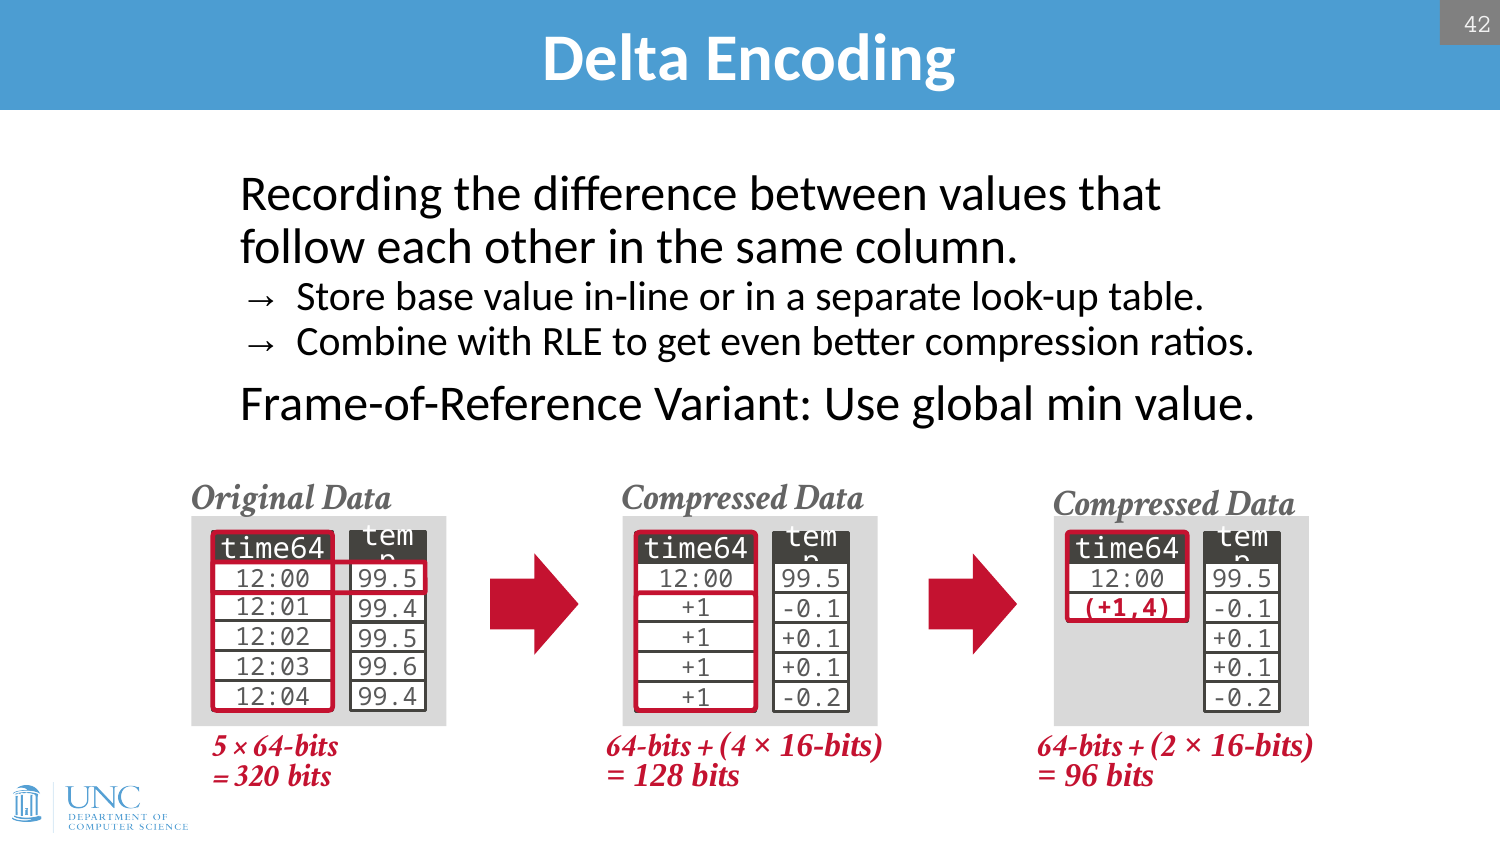

42
# Delta Encoding
Recording the difference between values that follow each other in the same column.
Store base value in-line or in a separate look-up table.
Combine with RLE to get even better compression ratios.
Frame-of-Reference Variant: Use global min value.
Original Data
Compressed Data

Compressed Data

time64
12:00
12:01
12:02
12:03
12:04
temp
99.5
99.4
99.5
99.6
99.4

time64
12:00
+1
+1
+1
+1
temp
99.5
-0.1
+0.1
+0.1
-0.2
time64
12:00
(+1,4)
temp
99.5
-0.1
+0.1
+0.1
-0.2

5 × 64-bits
= 320 bits
64-bits + (4 × 16-bits) = 128 bits
64-bits + (2 × 16-bits) = 96 bits